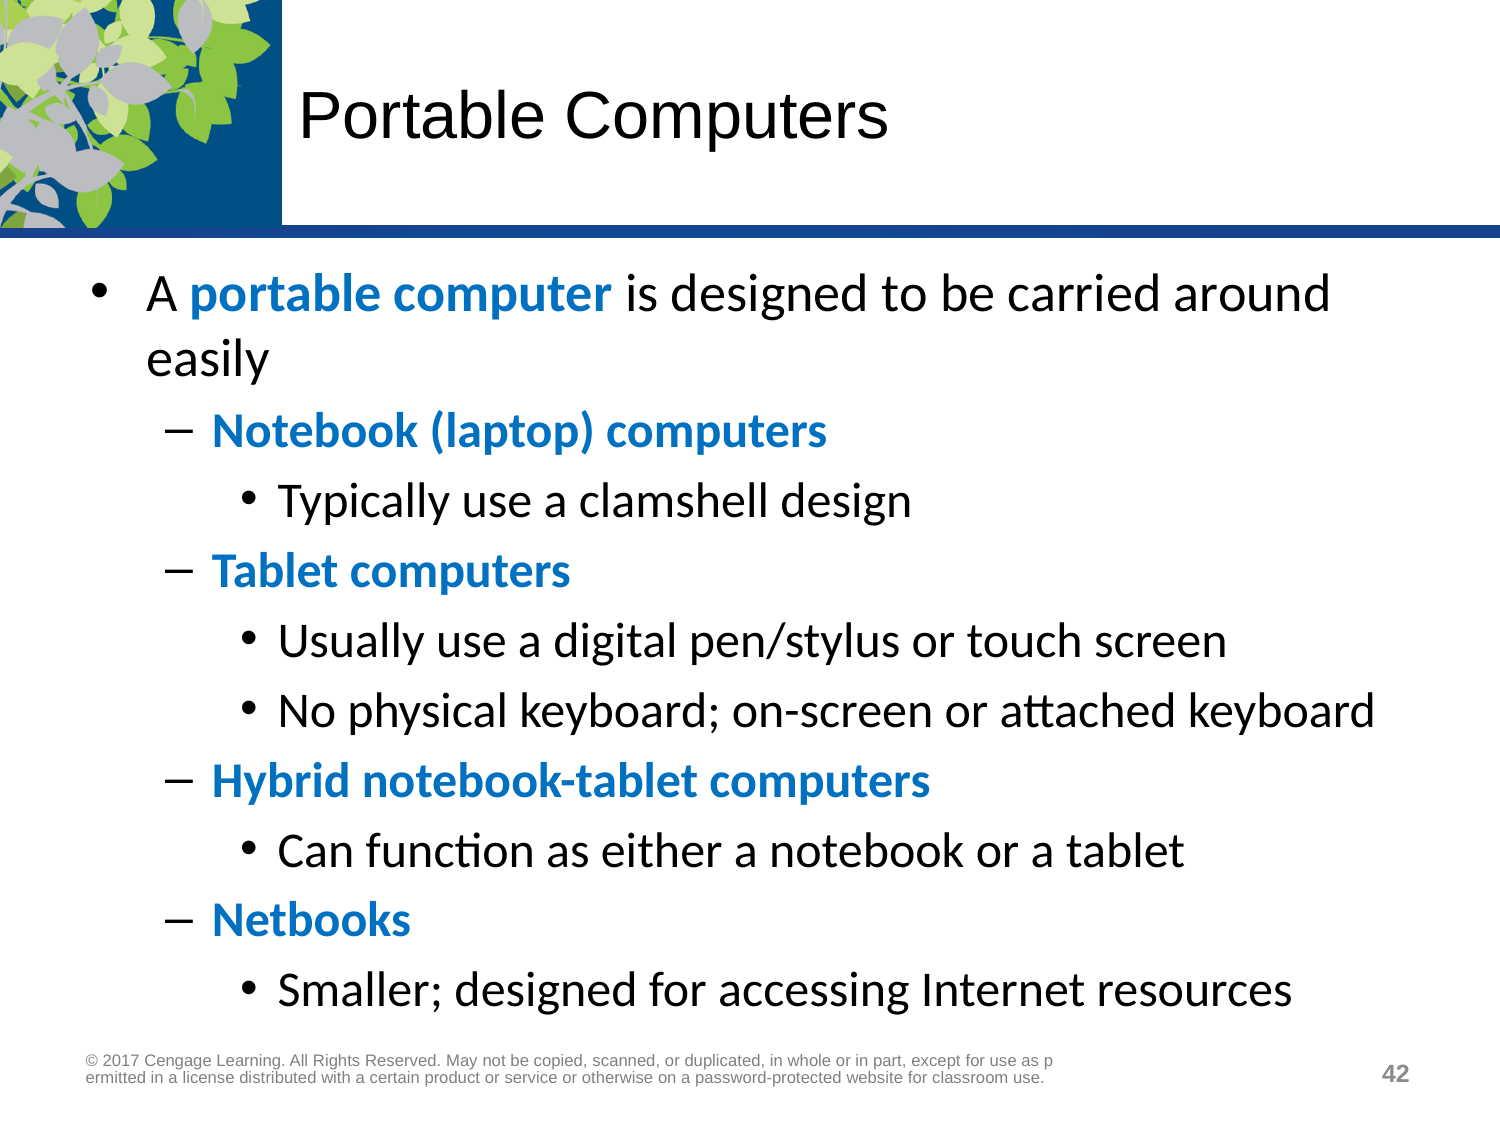

# Portable Computers
A portable computer is designed to be carried around easily
Notebook (laptop) computers
Typically use a clamshell design
Tablet computers
Usually use a digital pen/stylus or touch screen
No physical keyboard; on-screen or attached keyboard
Hybrid notebook-tablet computers
Can function as either a notebook or a tablet
Netbooks
Smaller; designed for accessing Internet resources
© 2017 Cengage Learning. All Rights Reserved. May not be copied, scanned, or duplicated, in whole or in part, except for use as permitted in a license distributed with a certain product or service or otherwise on a password-protected website for classroom use.
42